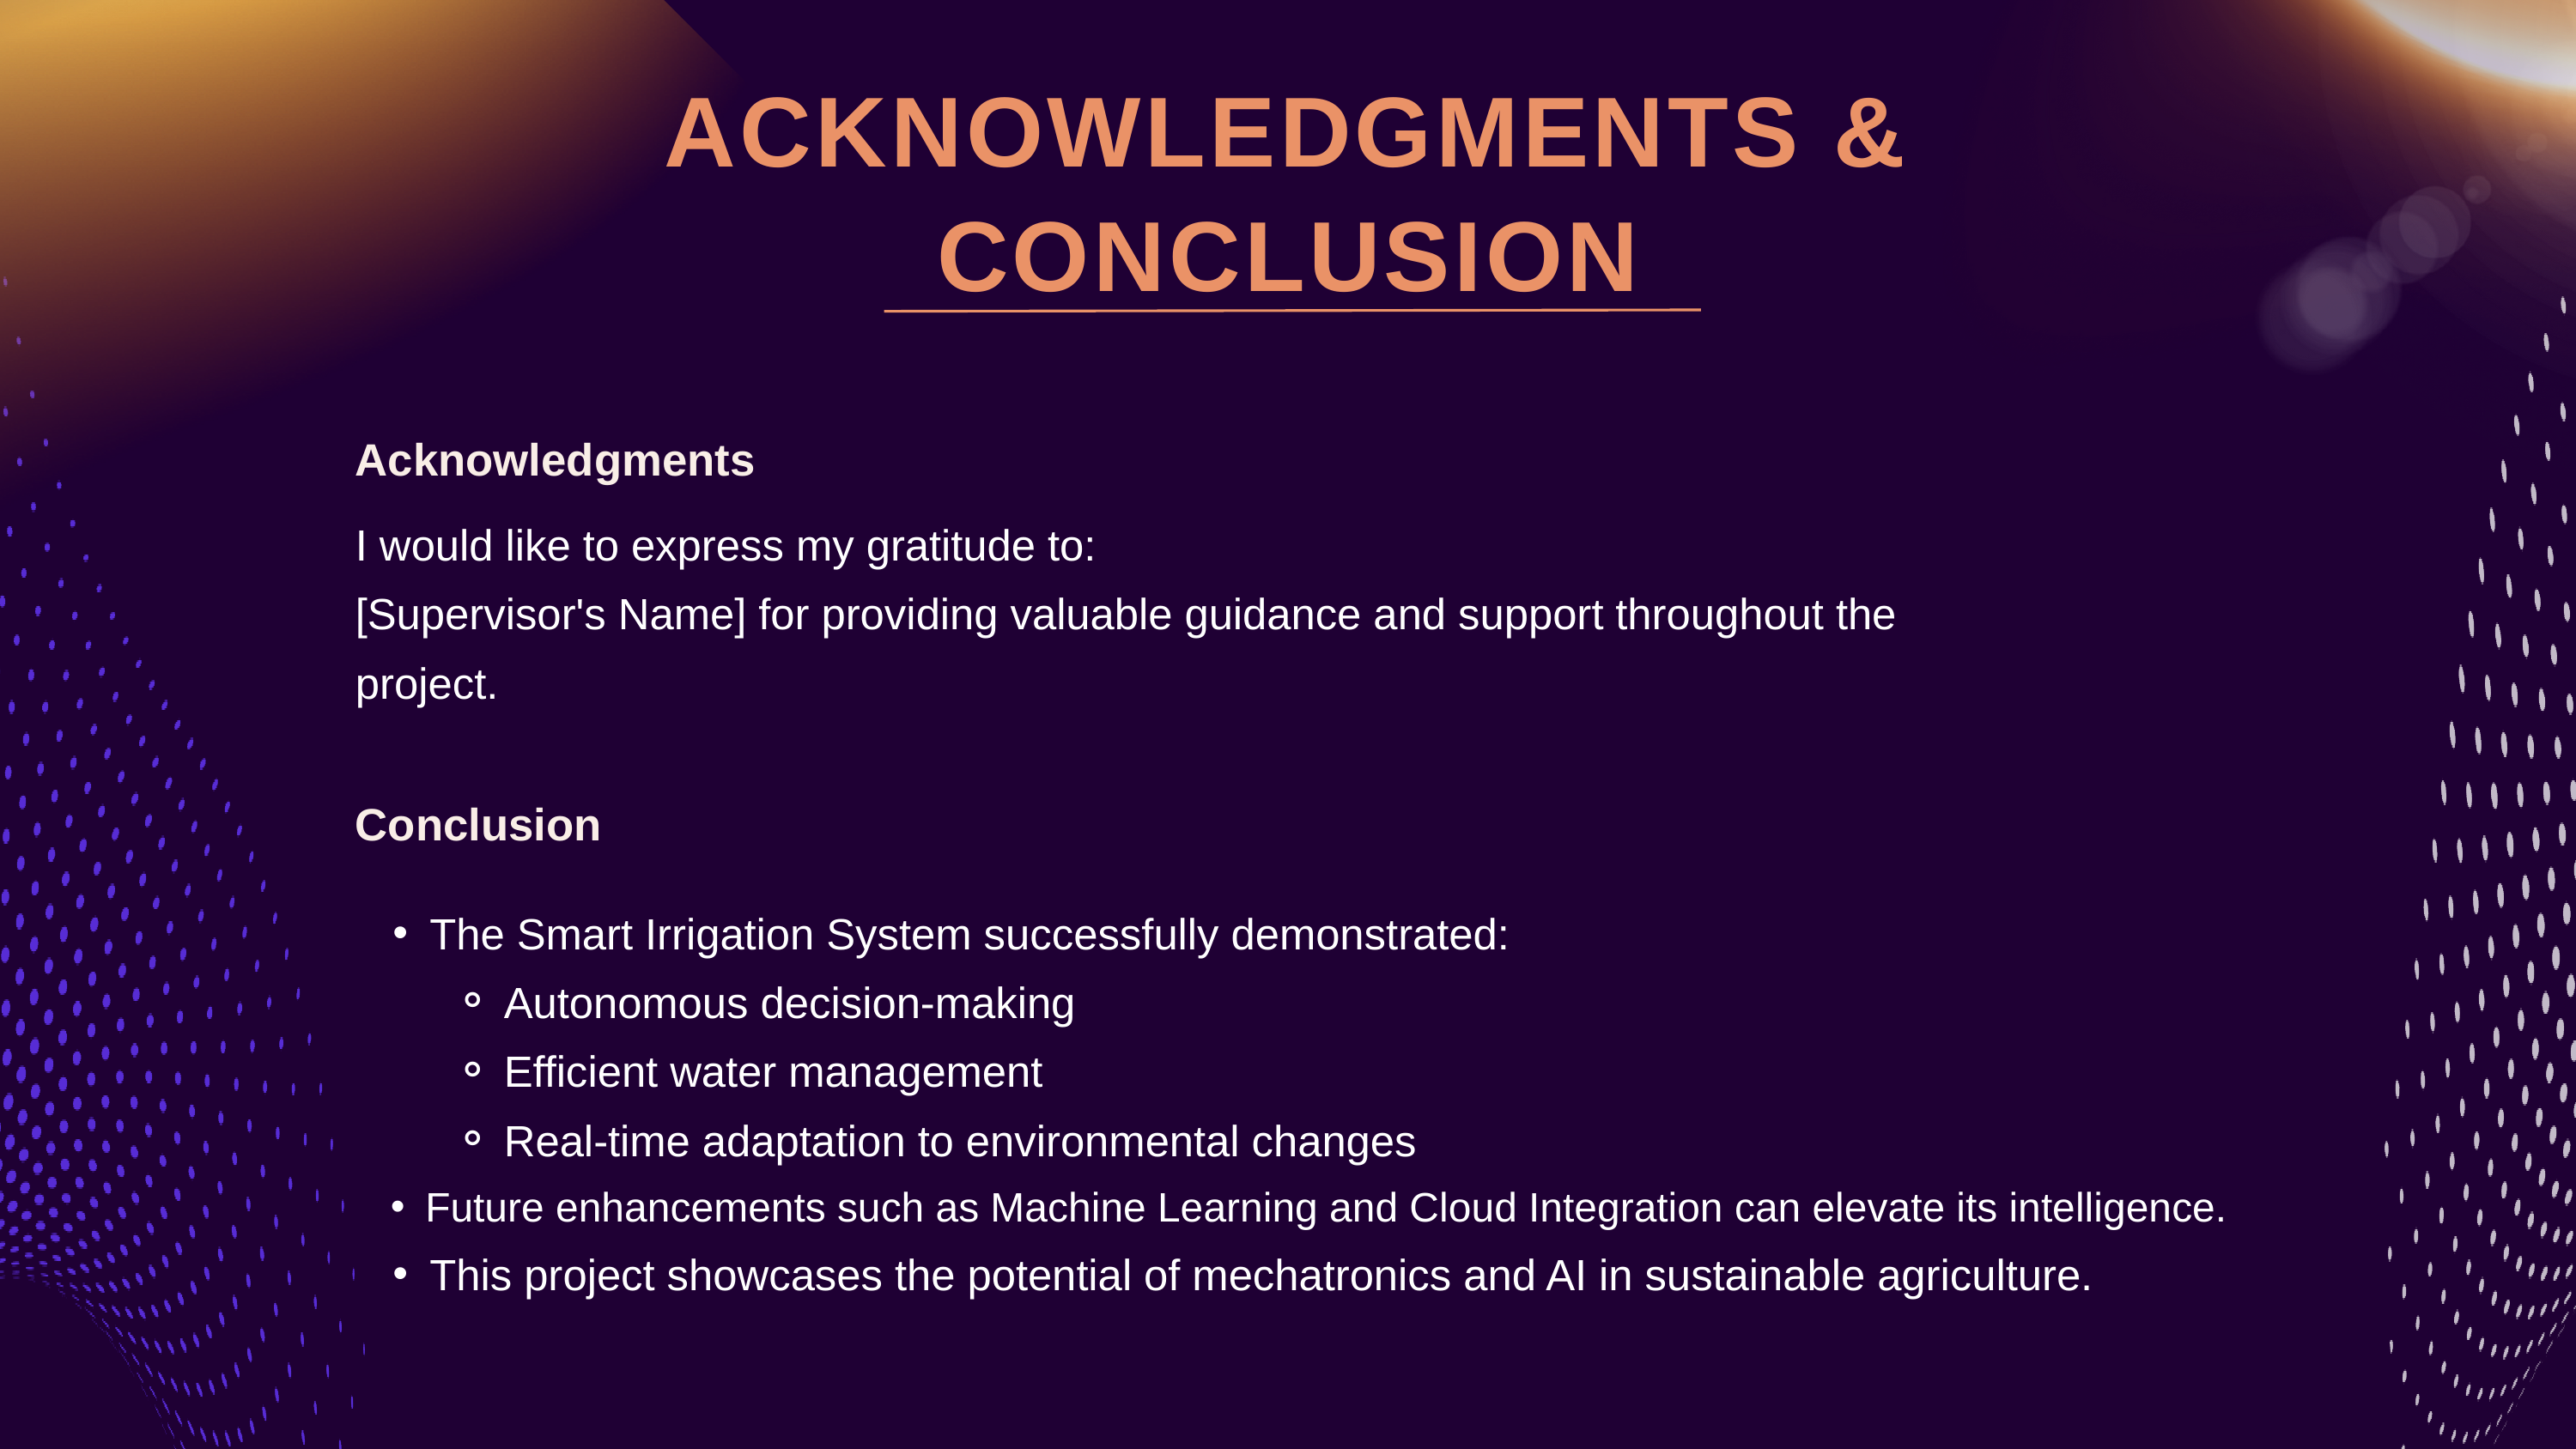

ACKNOWLEDGMENTS & CONCLUSION

Acknowledgments
I would like to express my gratitude to:
[Supervisor's Name] for providing valuable guidance and support throughout the project.

Conclusion
The Smart Irrigation System successfully demonstrated:
Autonomous decision-making
Efficient water management
Real-time adaptation to environmental changes
Future enhancements such as Machine Learning and Cloud Integration can elevate its intelligence.
This project showcases the potential of mechatronics and AI in sustainable agriculture.